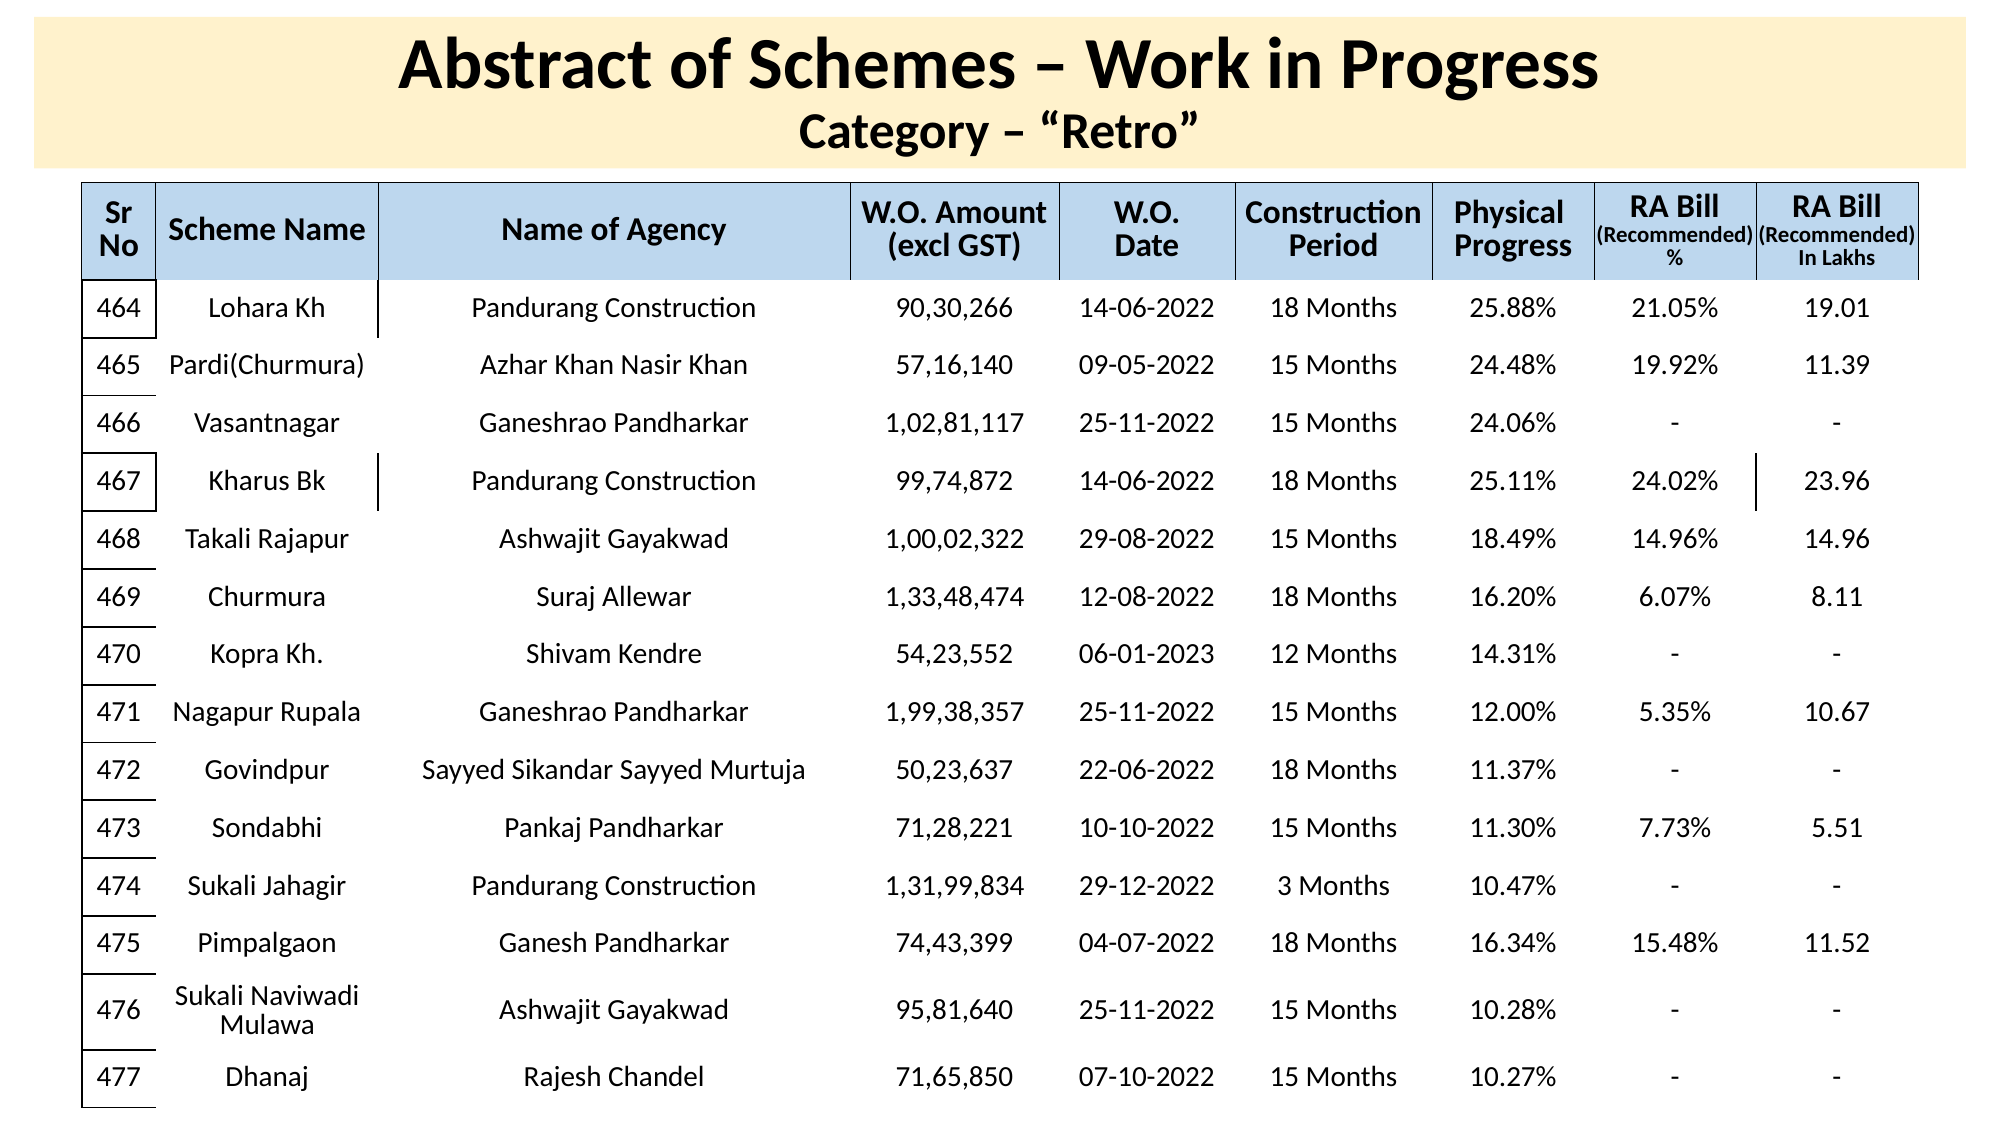

# Abstract of Schemes – Work in Progress Category – “Retro”
| Sr No | Scheme Name | Name of Agency | W.O. Amount (excl GST) | W.O. Date | Construction Period | Physical Progress | RA Bill (Recommended) % | RA Bill (Recommended) In Lakhs |
| --- | --- | --- | --- | --- | --- | --- | --- | --- |
| 464 | Lohara Kh | Pandurang Construction | 90,30,266 | 14-06-2022 | 18 Months | 25.88% | 21.05% | 19.01 |
| --- | --- | --- | --- | --- | --- | --- | --- | --- |
| 465 | Pardi(Churmura) | Azhar Khan Nasir Khan | 57,16,140 | 09-05-2022 | 15 Months | 24.48% | 19.92% | 11.39 |
| 466 | Vasantnagar | Ganeshrao Pandharkar | 1,02,81,117 | 25-11-2022 | 15 Months | 24.06% | - | - |
| 467 | Kharus Bk | Pandurang Construction | 99,74,872 | 14-06-2022 | 18 Months | 25.11% | 24.02% | 23.96 |
| 468 | Takali Rajapur | Ashwajit Gayakwad | 1,00,02,322 | 29-08-2022 | 15 Months | 18.49% | 14.96% | 14.96 |
| 469 | Churmura | Suraj Allewar | 1,33,48,474 | 12-08-2022 | 18 Months | 16.20% | 6.07% | 8.11 |
| 470 | Kopra Kh. | Shivam Kendre | 54,23,552 | 06-01-2023 | 12 Months | 14.31% | - | - |
| 471 | Nagapur Rupala | Ganeshrao Pandharkar | 1,99,38,357 | 25-11-2022 | 15 Months | 12.00% | 5.35% | 10.67 |
| 472 | Govindpur | Sayyed Sikandar Sayyed Murtuja | 50,23,637 | 22-06-2022 | 18 Months | 11.37% | - | - |
| 473 | Sondabhi | Pankaj Pandharkar | 71,28,221 | 10-10-2022 | 15 Months | 11.30% | 7.73% | 5.51 |
| 474 | Sukali Jahagir | Pandurang Construction | 1,31,99,834 | 29-12-2022 | 3 Months | 10.47% | - | - |
| 475 | Pimpalgaon | Ganesh Pandharkar | 74,43,399 | 04-07-2022 | 18 Months | 16.34% | 15.48% | 11.52 |
| 476 | Sukali Naviwadi Mulawa | Ashwajit Gayakwad | 95,81,640 | 25-11-2022 | 15 Months | 10.28% | - | - |
| 477 | Dhanaj | Rajesh Chandel | 71,65,850 | 07-10-2022 | 15 Months | 10.27% | - | - |